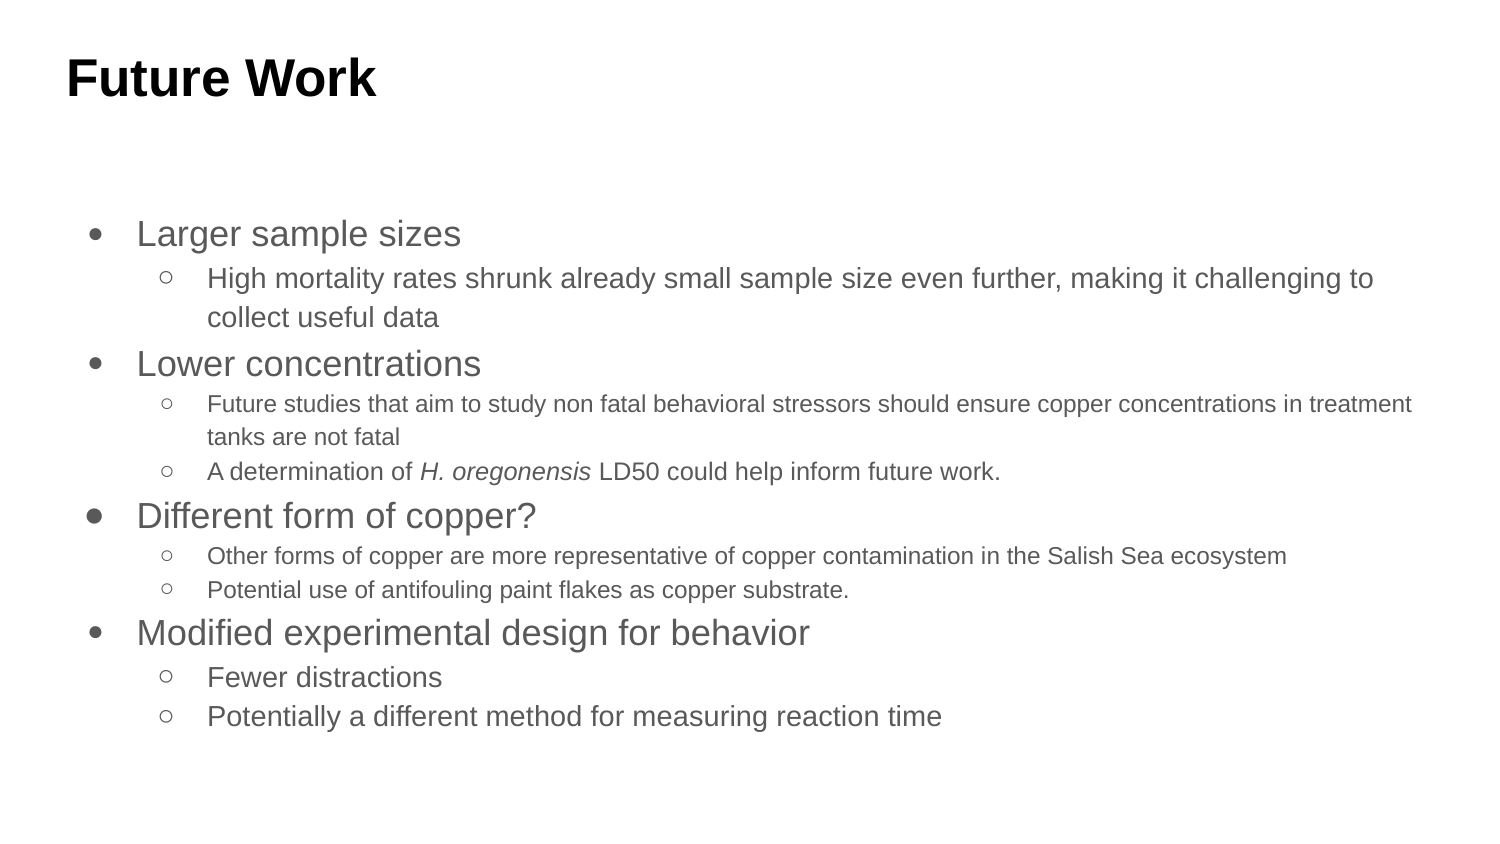

# Future Work
Larger sample sizes
High mortality rates shrunk already small sample size even further, making it challenging to collect useful data
Lower concentrations
Future studies that aim to study non fatal behavioral stressors should ensure copper concentrations in treatment tanks are not fatal
A determination of H. oregonensis LD50 could help inform future work.
Different form of copper?
Other forms of copper are more representative of copper contamination in the Salish Sea ecosystem
Potential use of antifouling paint flakes as copper substrate.
Modified experimental design for behavior
Fewer distractions
Potentially a different method for measuring reaction time